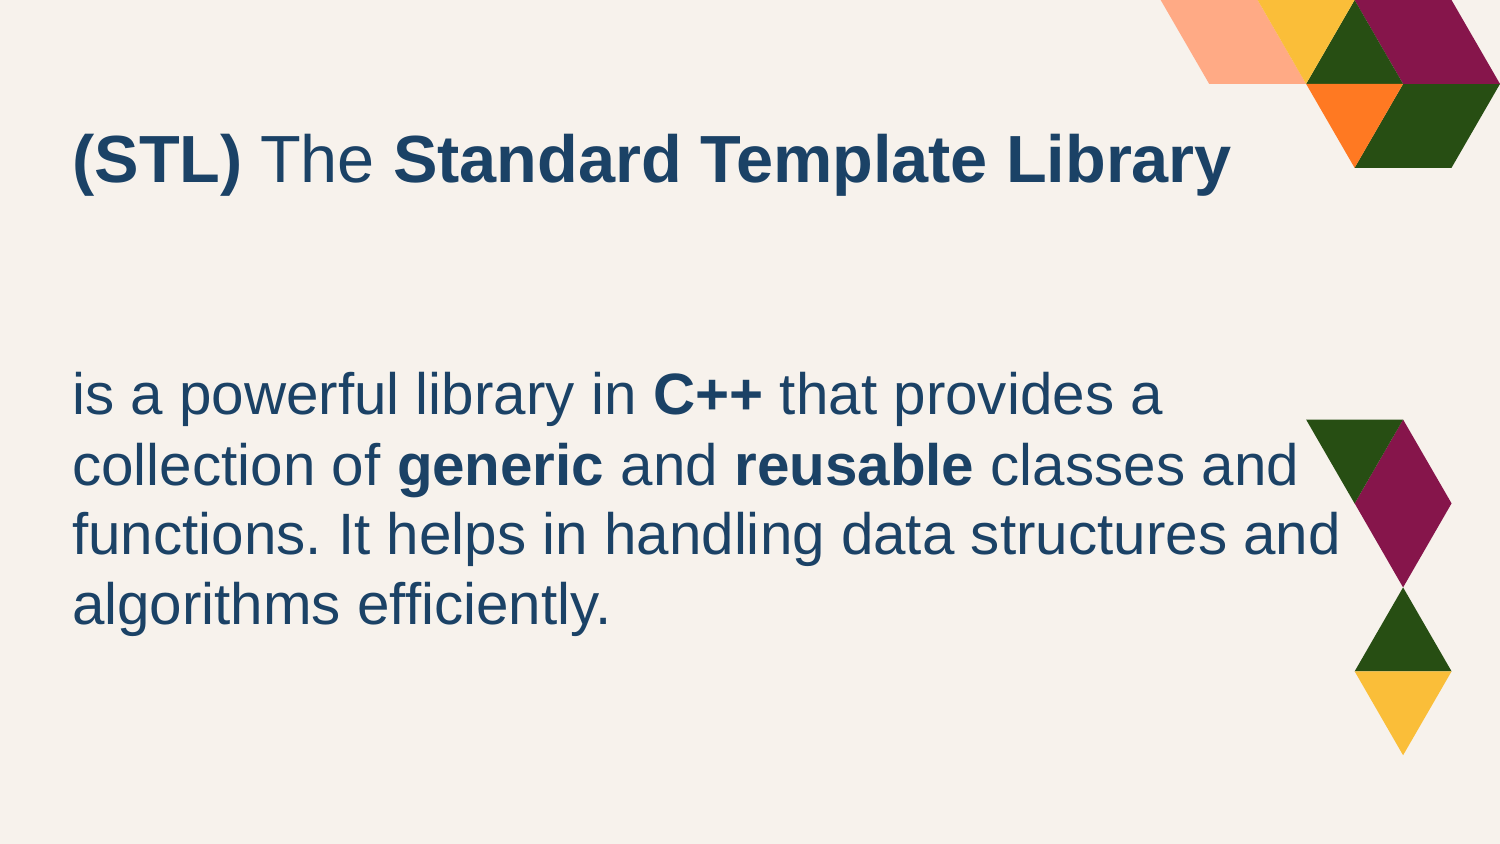

# (STL) The Standard Template Library
is a powerful library in C++ that provides a collection of generic and reusable classes and functions. It helps in handling data structures and algorithms efficiently.